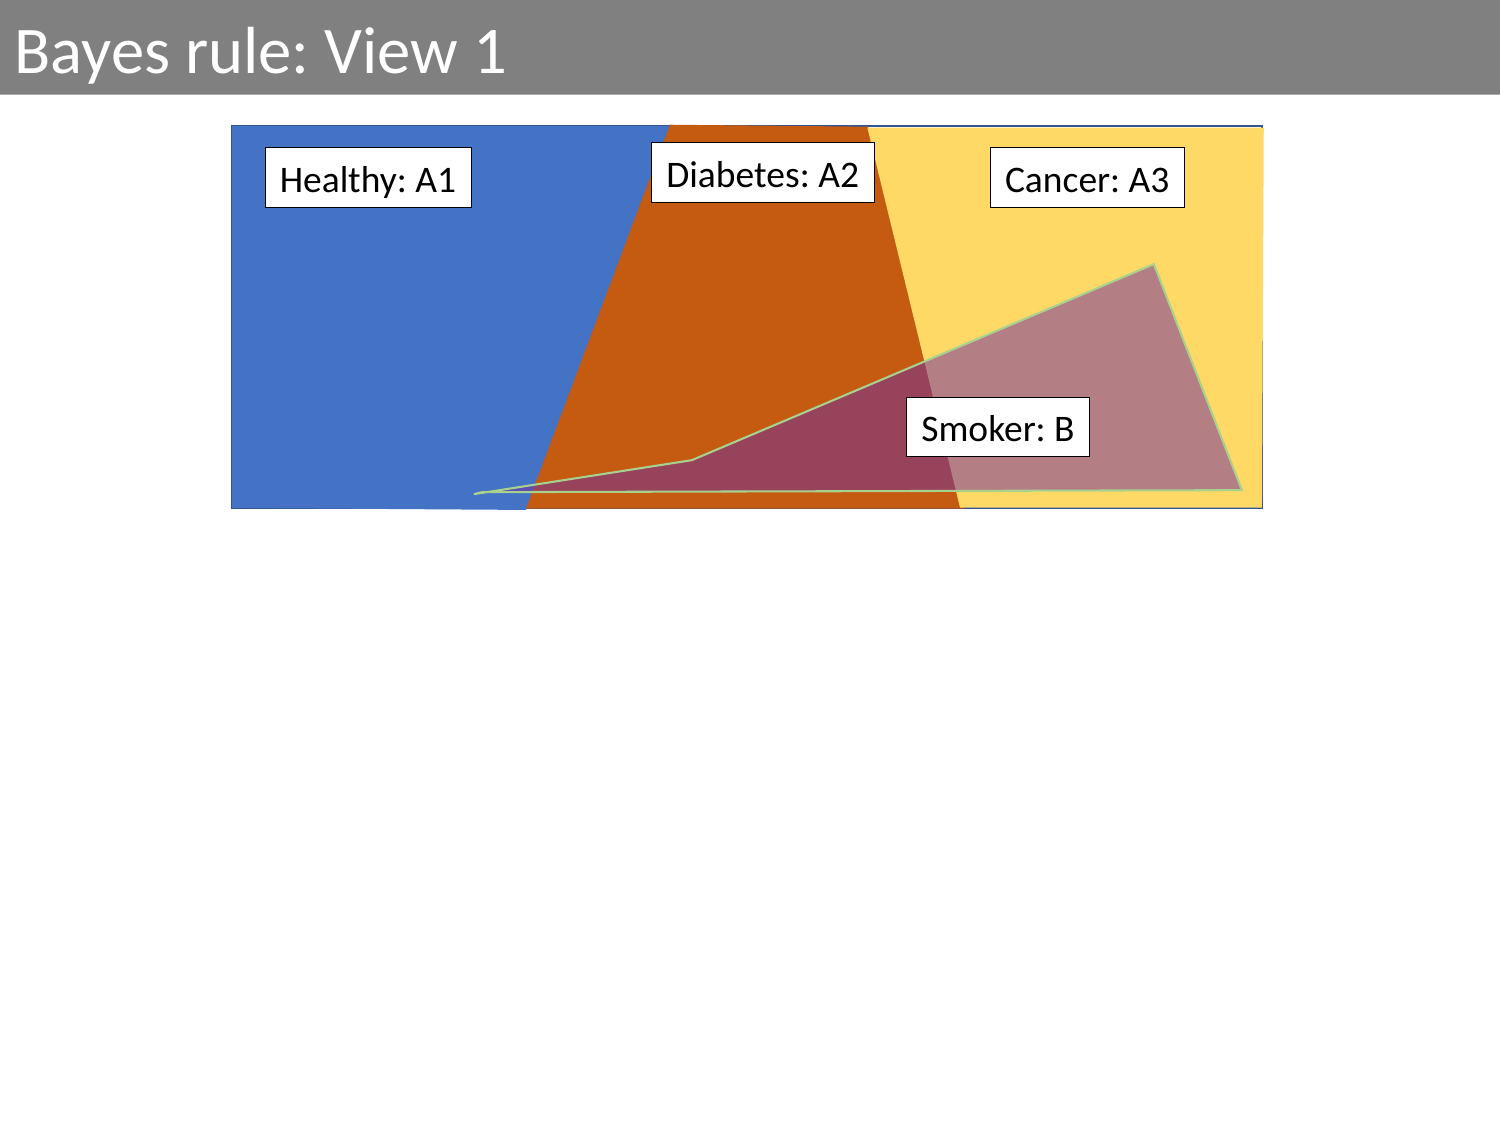

Bayes rule: View 1

Diabetes: A2
Cancer: A3
Healthy: A1

Smoker: B